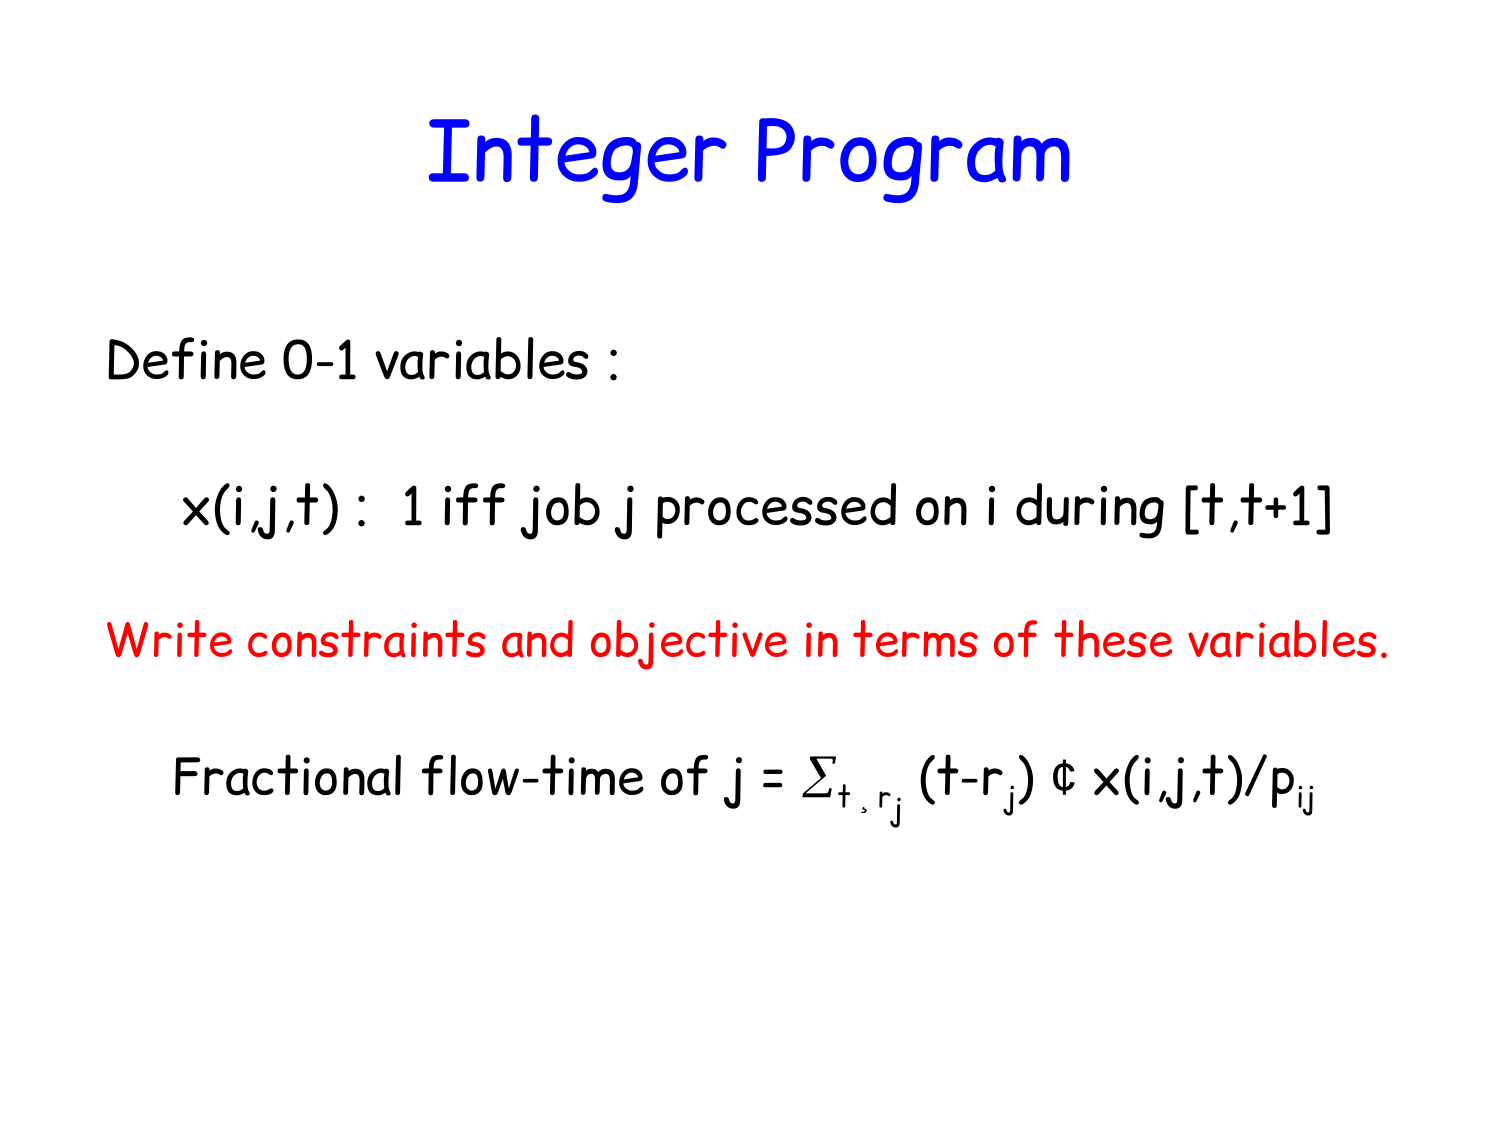

# Integer Program
Define 0-1 variables :

     x(i,j,t) :  1 iff job j processed on i during [t,t+1]

Write constraints and objective in terms of these variables.

Fractional flow-time of j = ∑t ¸ rj (t-rj) ¢ x(i,j,t)/pij